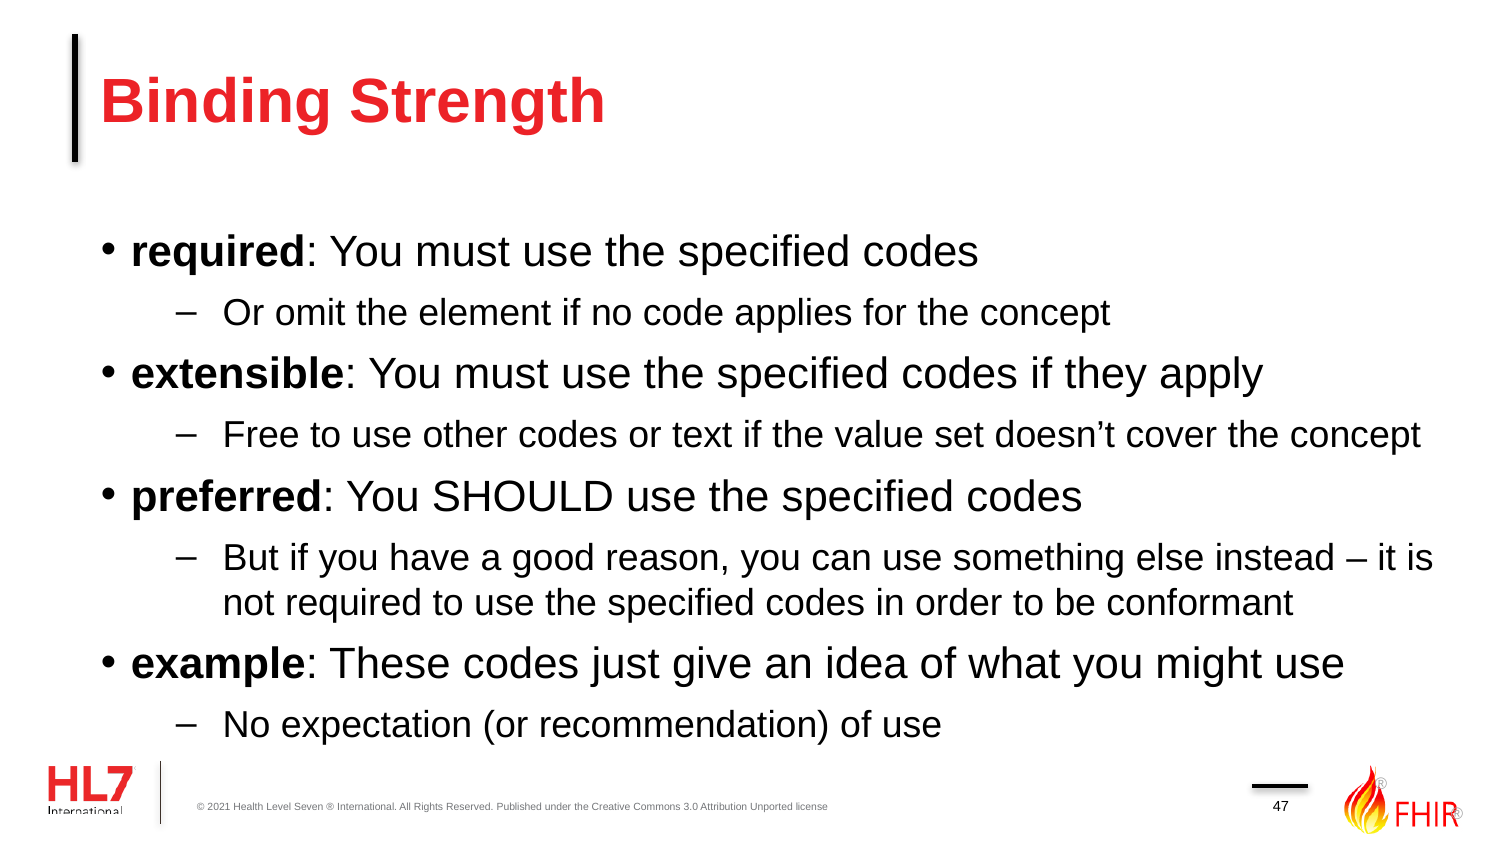

# Binding Strength
required: You must use the specified codes
Or omit the element if no code applies for the concept
extensible: You must use the specified codes if they apply
Free to use other codes or text if the value set doesn’t cover the concept
preferred: You SHOULD use the specified codes
But if you have a good reason, you can use something else instead – it is not required to use the specified codes in order to be conformant
example: These codes just give an idea of what you might use
No expectation (or recommendation) of use
47
© 2021 Health Level Seven ® International. All Rights Reserved. Published under the Creative Commons 3.0 Attribution Unported license